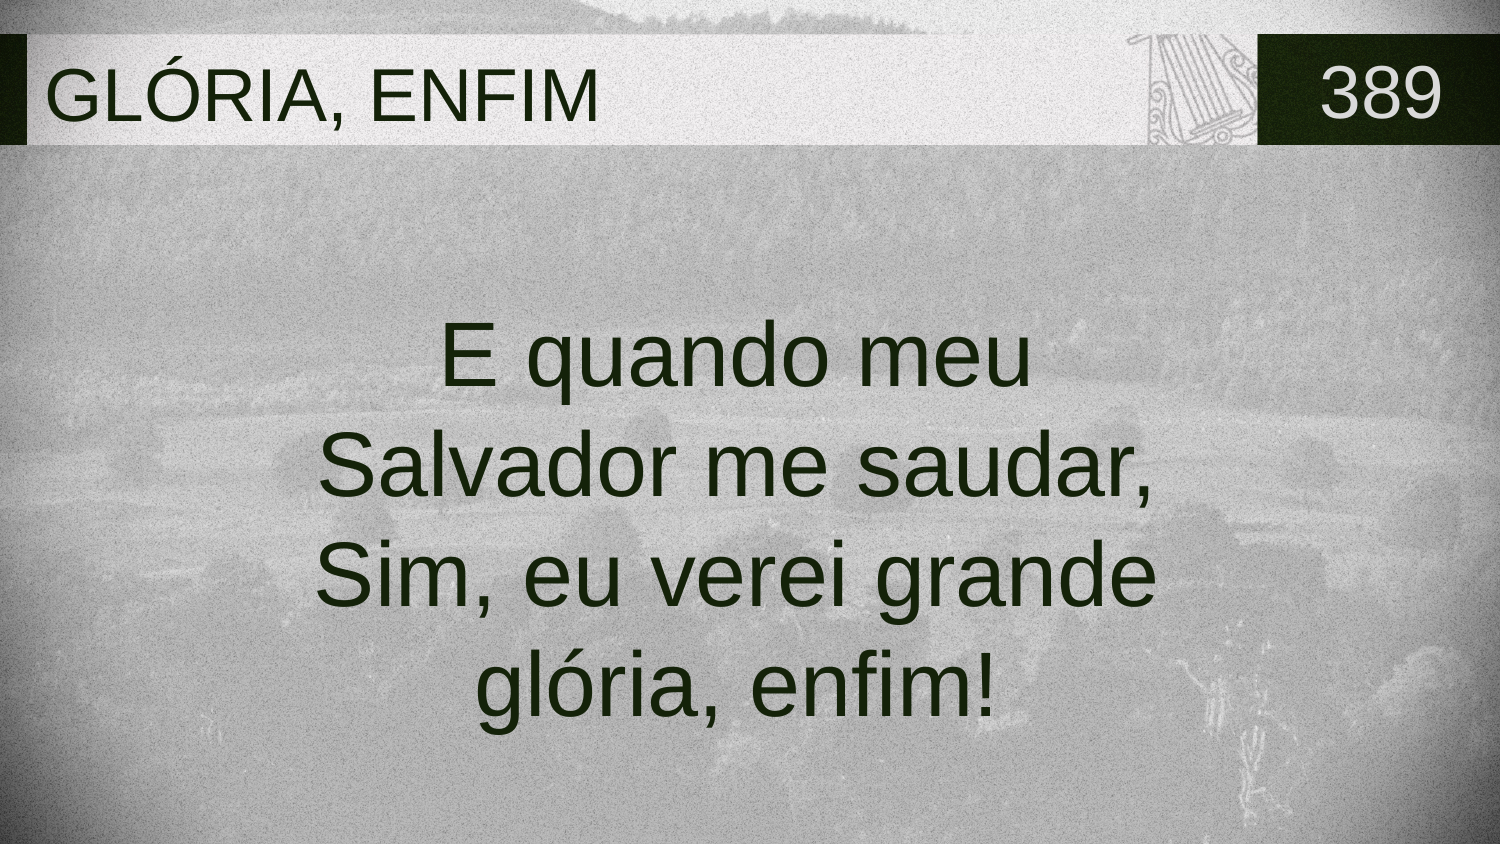

# GLÓRIA, ENFIM
389
E quando meu
Salvador me saudar,
Sim, eu verei grande
glória, enfim!